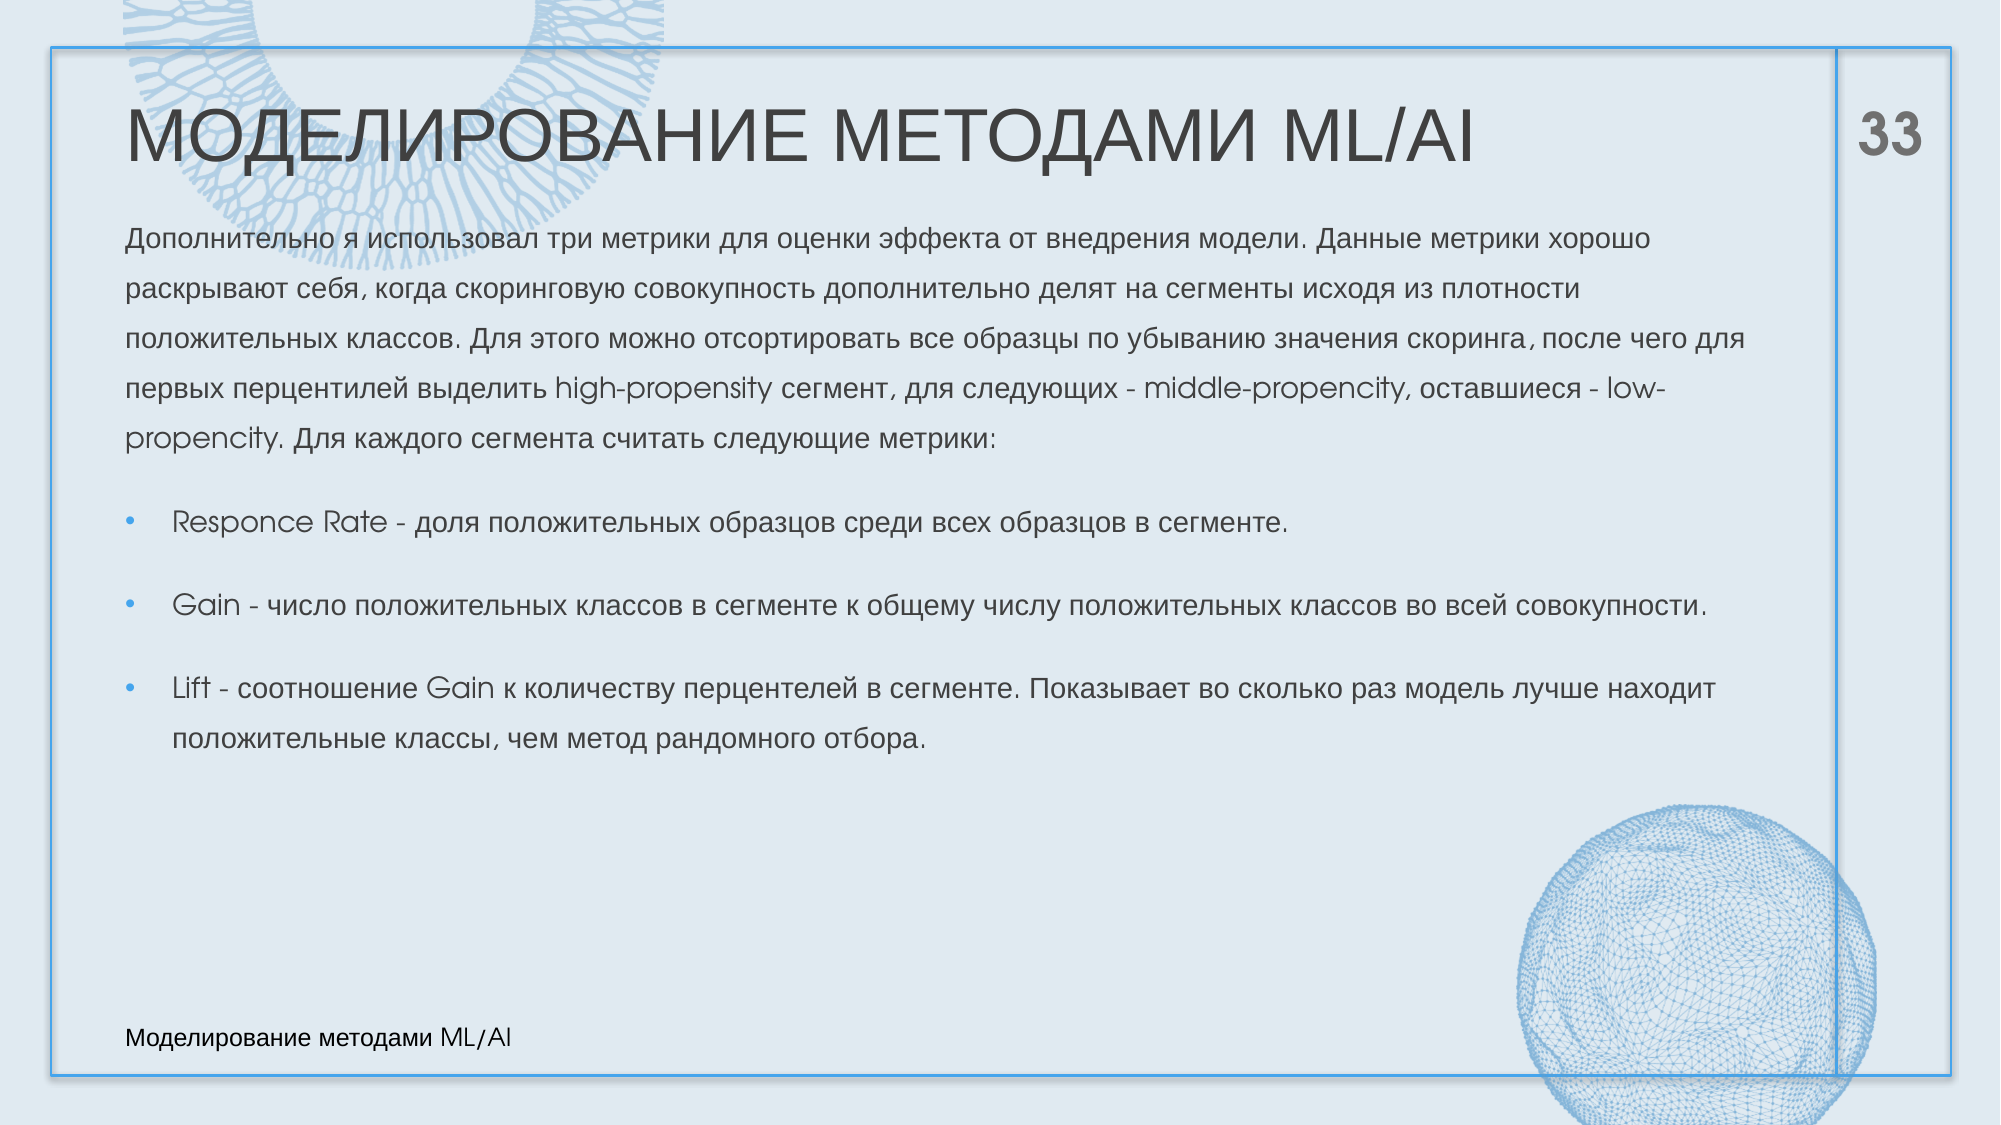

# Моделирование методами ML/AI
33
Дополнительно я использовал три метрики для оценки эффекта от внедрения модели. Данные метрики хорошо раскрывают себя, когда скоринговую совокупность дополнительно делят на сегменты исходя из плотности положительных классов. Для этого можно отсортировать все образцы по убыванию значения скоринга, после чего для первых перцентилей выделить high-propensity сегмент, для следующих - middle-propencity, оставшиеся - low-propencity. Для каждого сегмента считать следующие метрики:
Responce Rate - доля положительных образцов среди всех образцов в сегменте.
Gain - число положительных классов в сегменте к общему числу положительных классов во всей совокупности.
Lift - соотношение Gain к количеству перцентелей в сегменте. Показывает во сколько раз модель лучше находит положительные классы, чем метод рандомного отбора.

Моделирование методами ML/AI